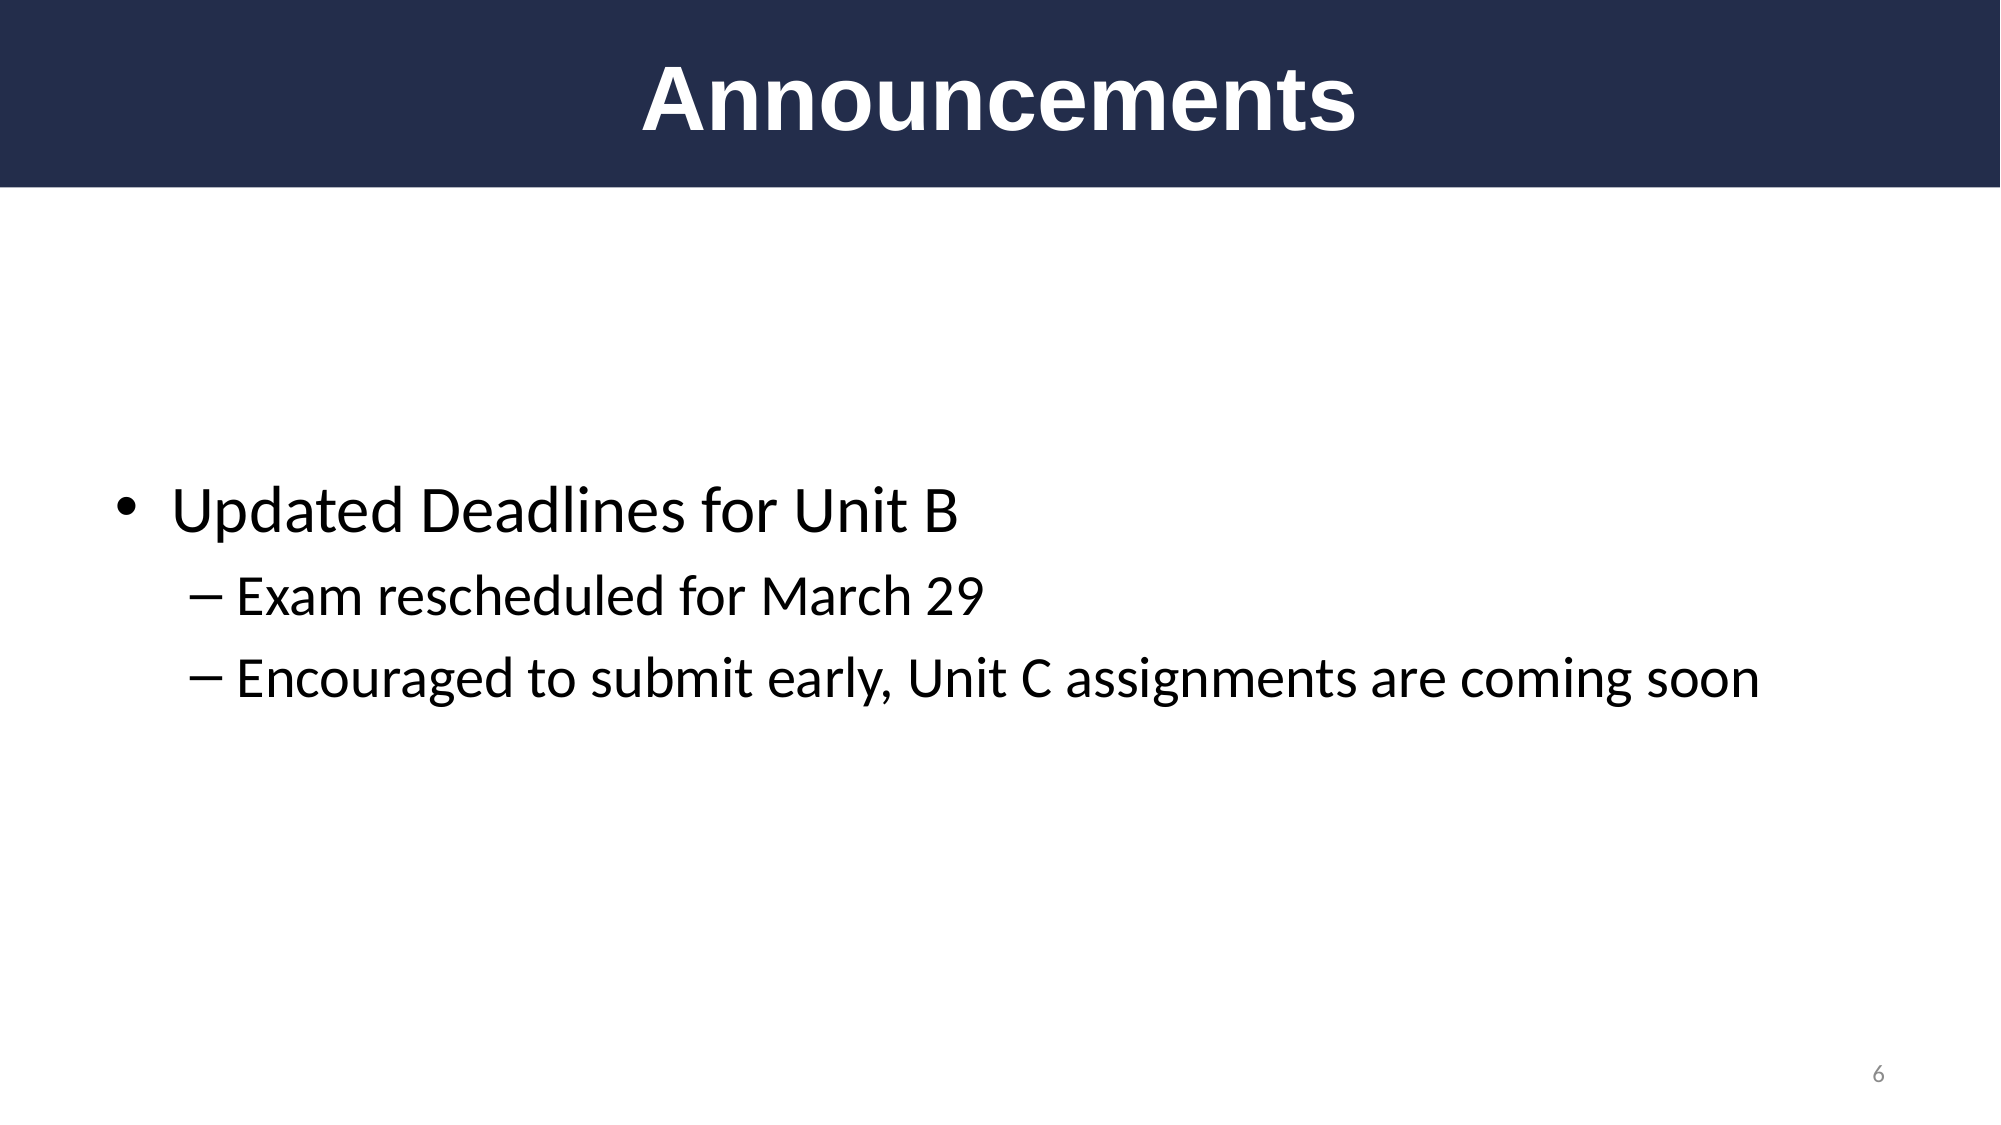

# Announcements
Updated Deadlines for Unit B
Exam rescheduled for March 29
Encouraged to submit early, Unit C assignments are coming soon

6